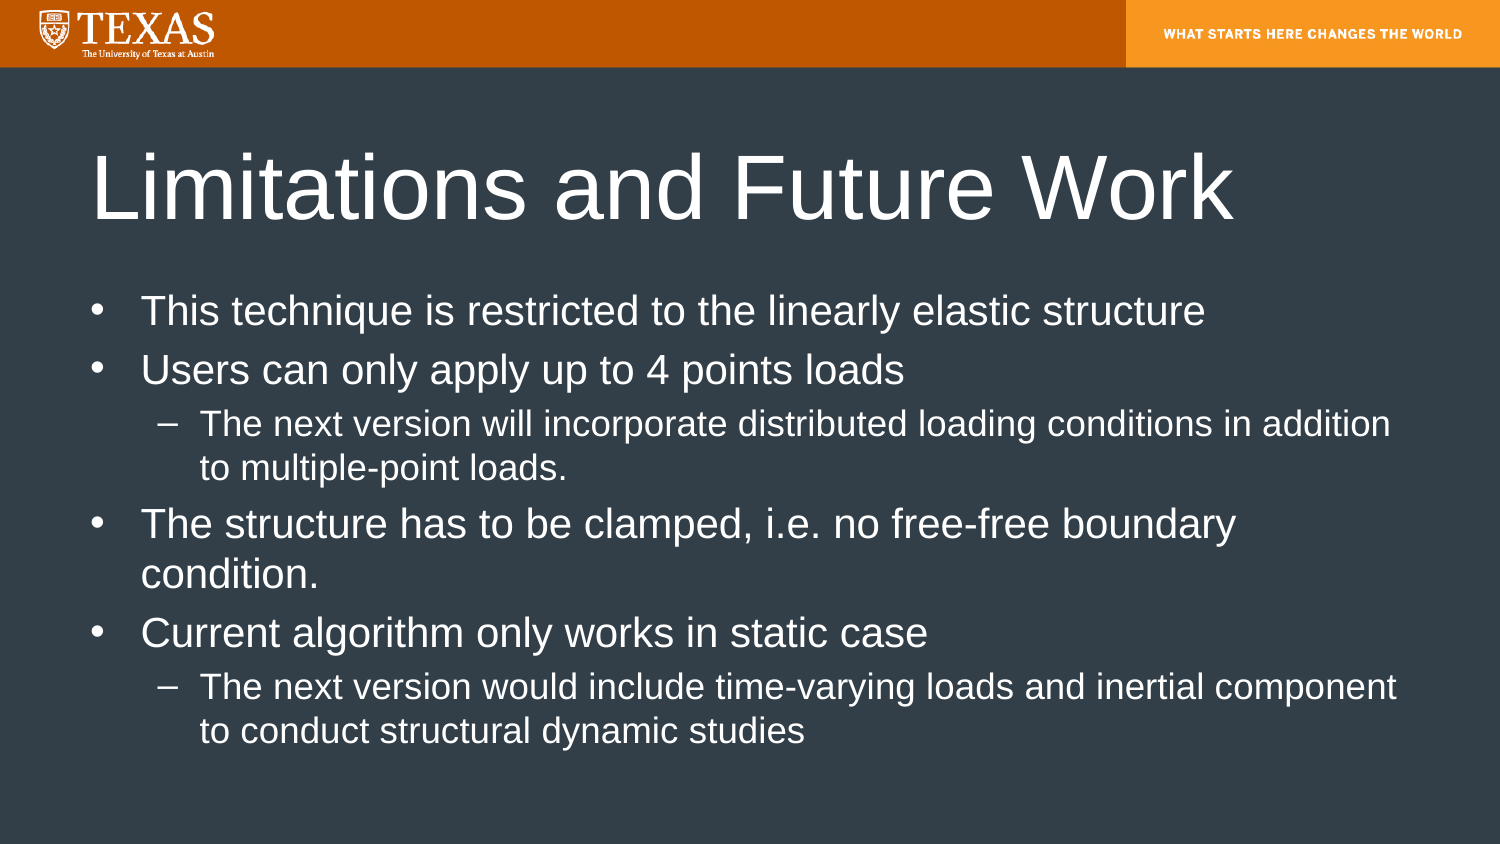

# Limitations and Future Work
This technique is restricted to the linearly elastic structure
Users can only apply up to 4 points loads
The next version will incorporate distributed loading conditions in addition to multiple-point loads.
The structure has to be clamped, i.e. no free-free boundary condition.
Current algorithm only works in static case
The next version would include time-varying loads and inertial component to conduct structural dynamic studies